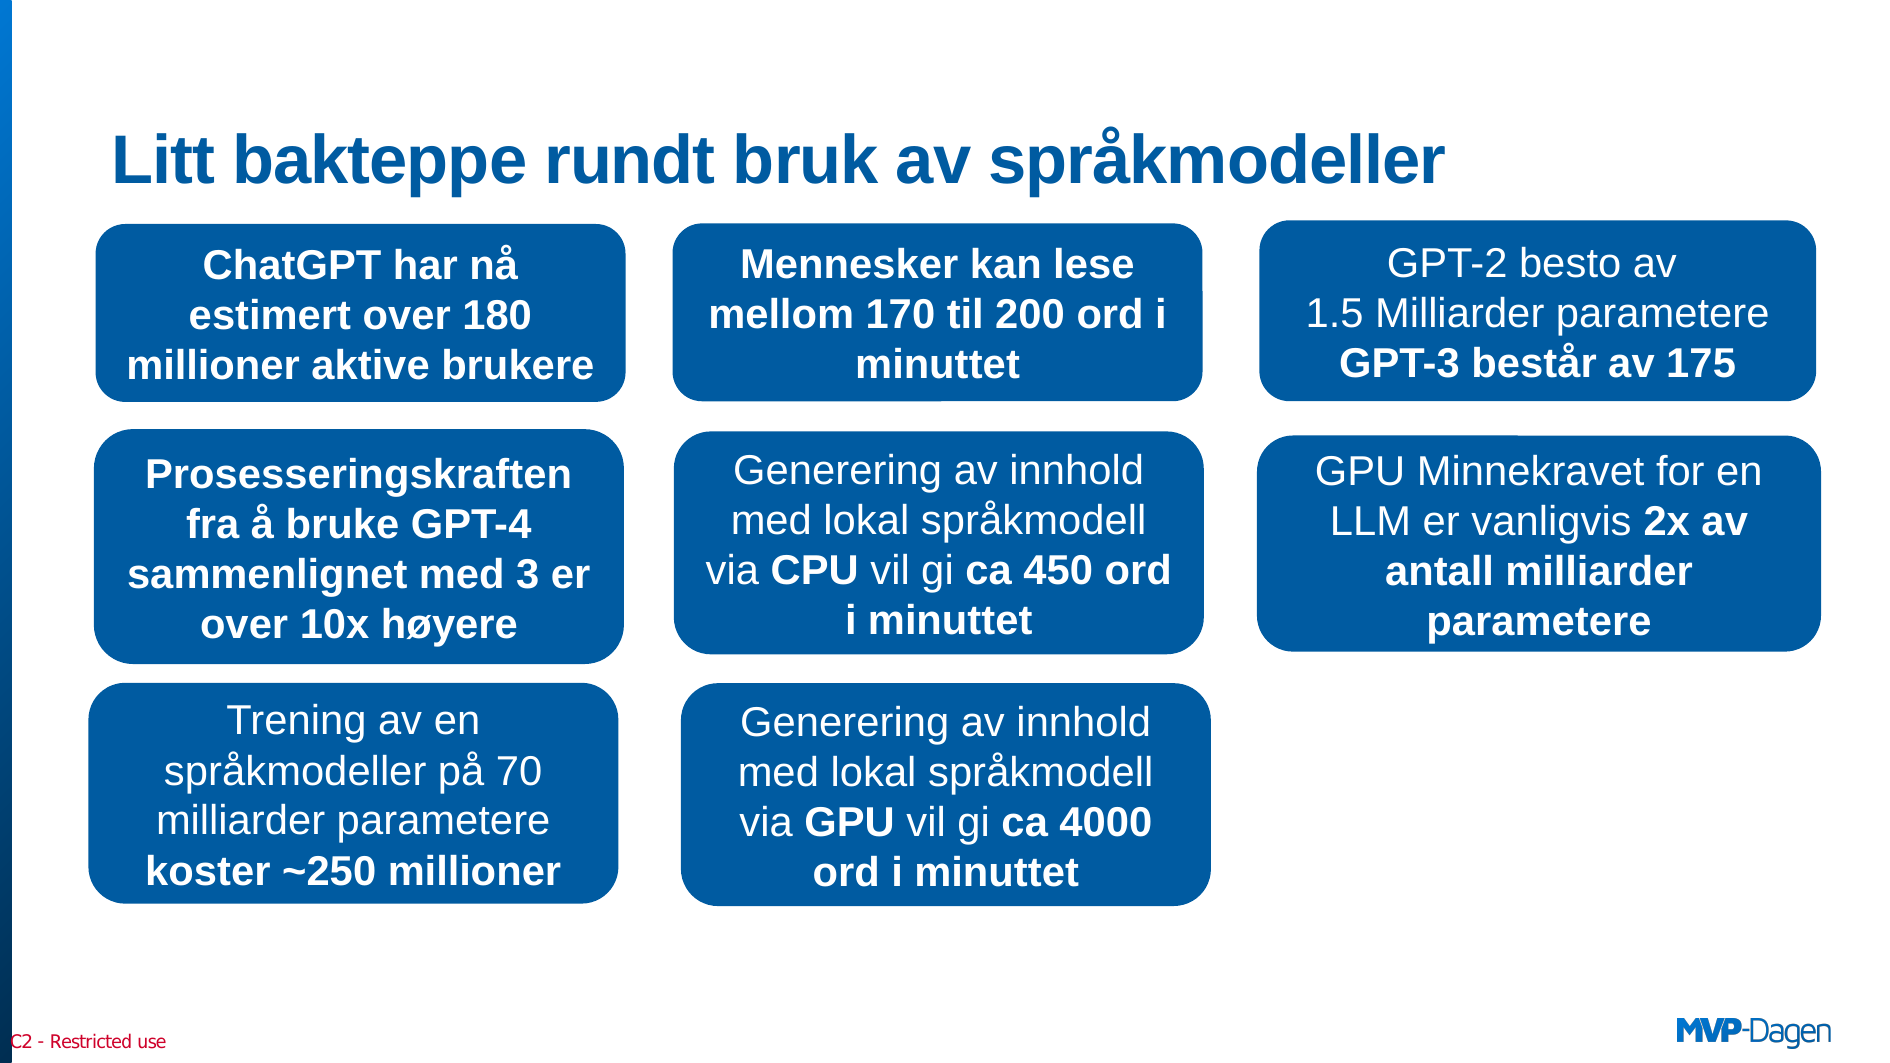

# Litt bakteppe rundt bruk av språkmodeller
GPT-2 besto av
1.5 Milliarder parametere
GPT-3 består av 175
Mennesker kan lese mellom 170 til 200 ord i minuttet
ChatGPT har nå estimert over 180 millioner aktive brukere
Prosesseringskraften fra å bruke GPT-4 sammenlignet med 3 er over 10x høyere
Generering av innhold med lokal språkmodell via CPU vil gi ca 450 ord i minuttet
GPU Minnekravet for en LLM er vanligvis 2x av antall milliarder parametere
Trening av en språkmodeller på 70 milliarder parametere koster ~250 millioner
Generering av innhold med lokal språkmodell via GPU vil gi ca 4000 ord i minuttet